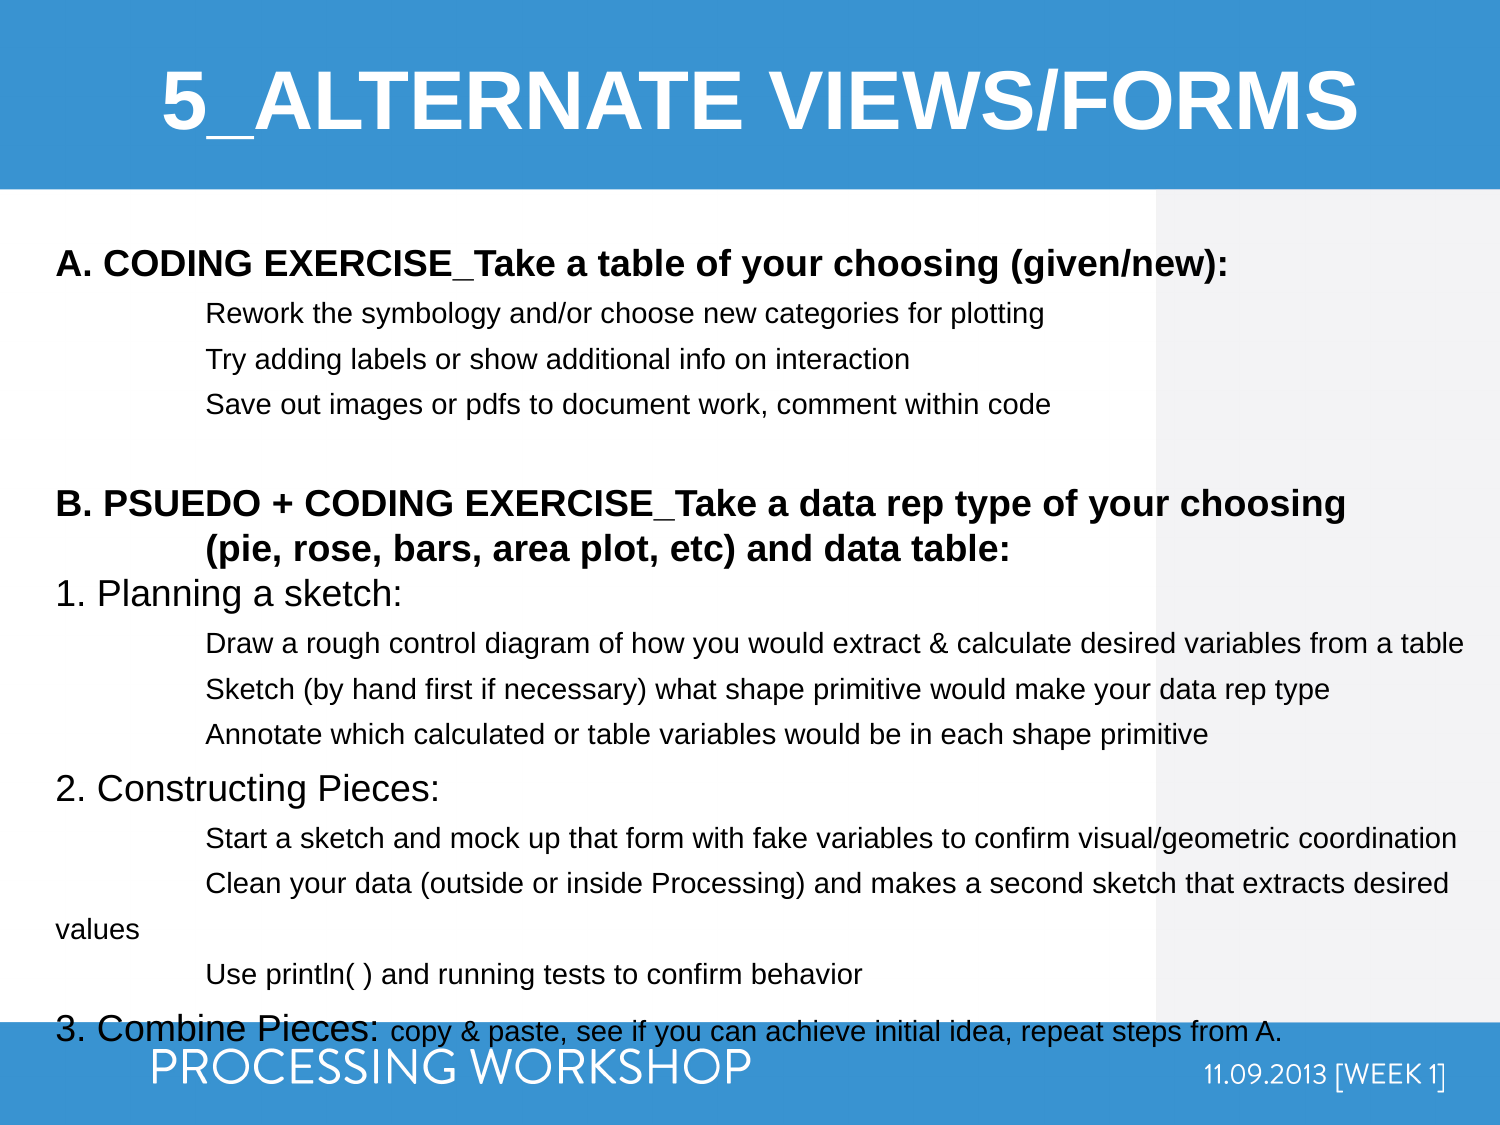

5_alternate views/forms
A. CODING EXERCISE_Take a table of your choosing (given/new):
	Rework the symbology and/or choose new categories for plotting
	Try adding labels or show additional info on interaction
 	Save out images or pdfs to document work, comment within code

B. PSUEDO + CODING EXERCISE_Take a data rep type of your choosing
	(pie, rose, bars, area plot, etc) and data table:
1. Planning a sketch:
	Draw a rough control diagram of how you would extract & calculate desired variables from a table
	Sketch (by hand first if necessary) what shape primitive would make your data rep type
 	Annotate which calculated or table variables would be in each shape primitive
2. Constructing Pieces:
	Start a sketch and mock up that form with fake variables to confirm visual/geometric coordination
	Clean your data (outside or inside Processing) and makes a second sketch that extracts desired values
	Use println( ) and running tests to confirm behavior
3. Combine Pieces: copy & paste, see if you can achieve initial idea, repeat steps from A.